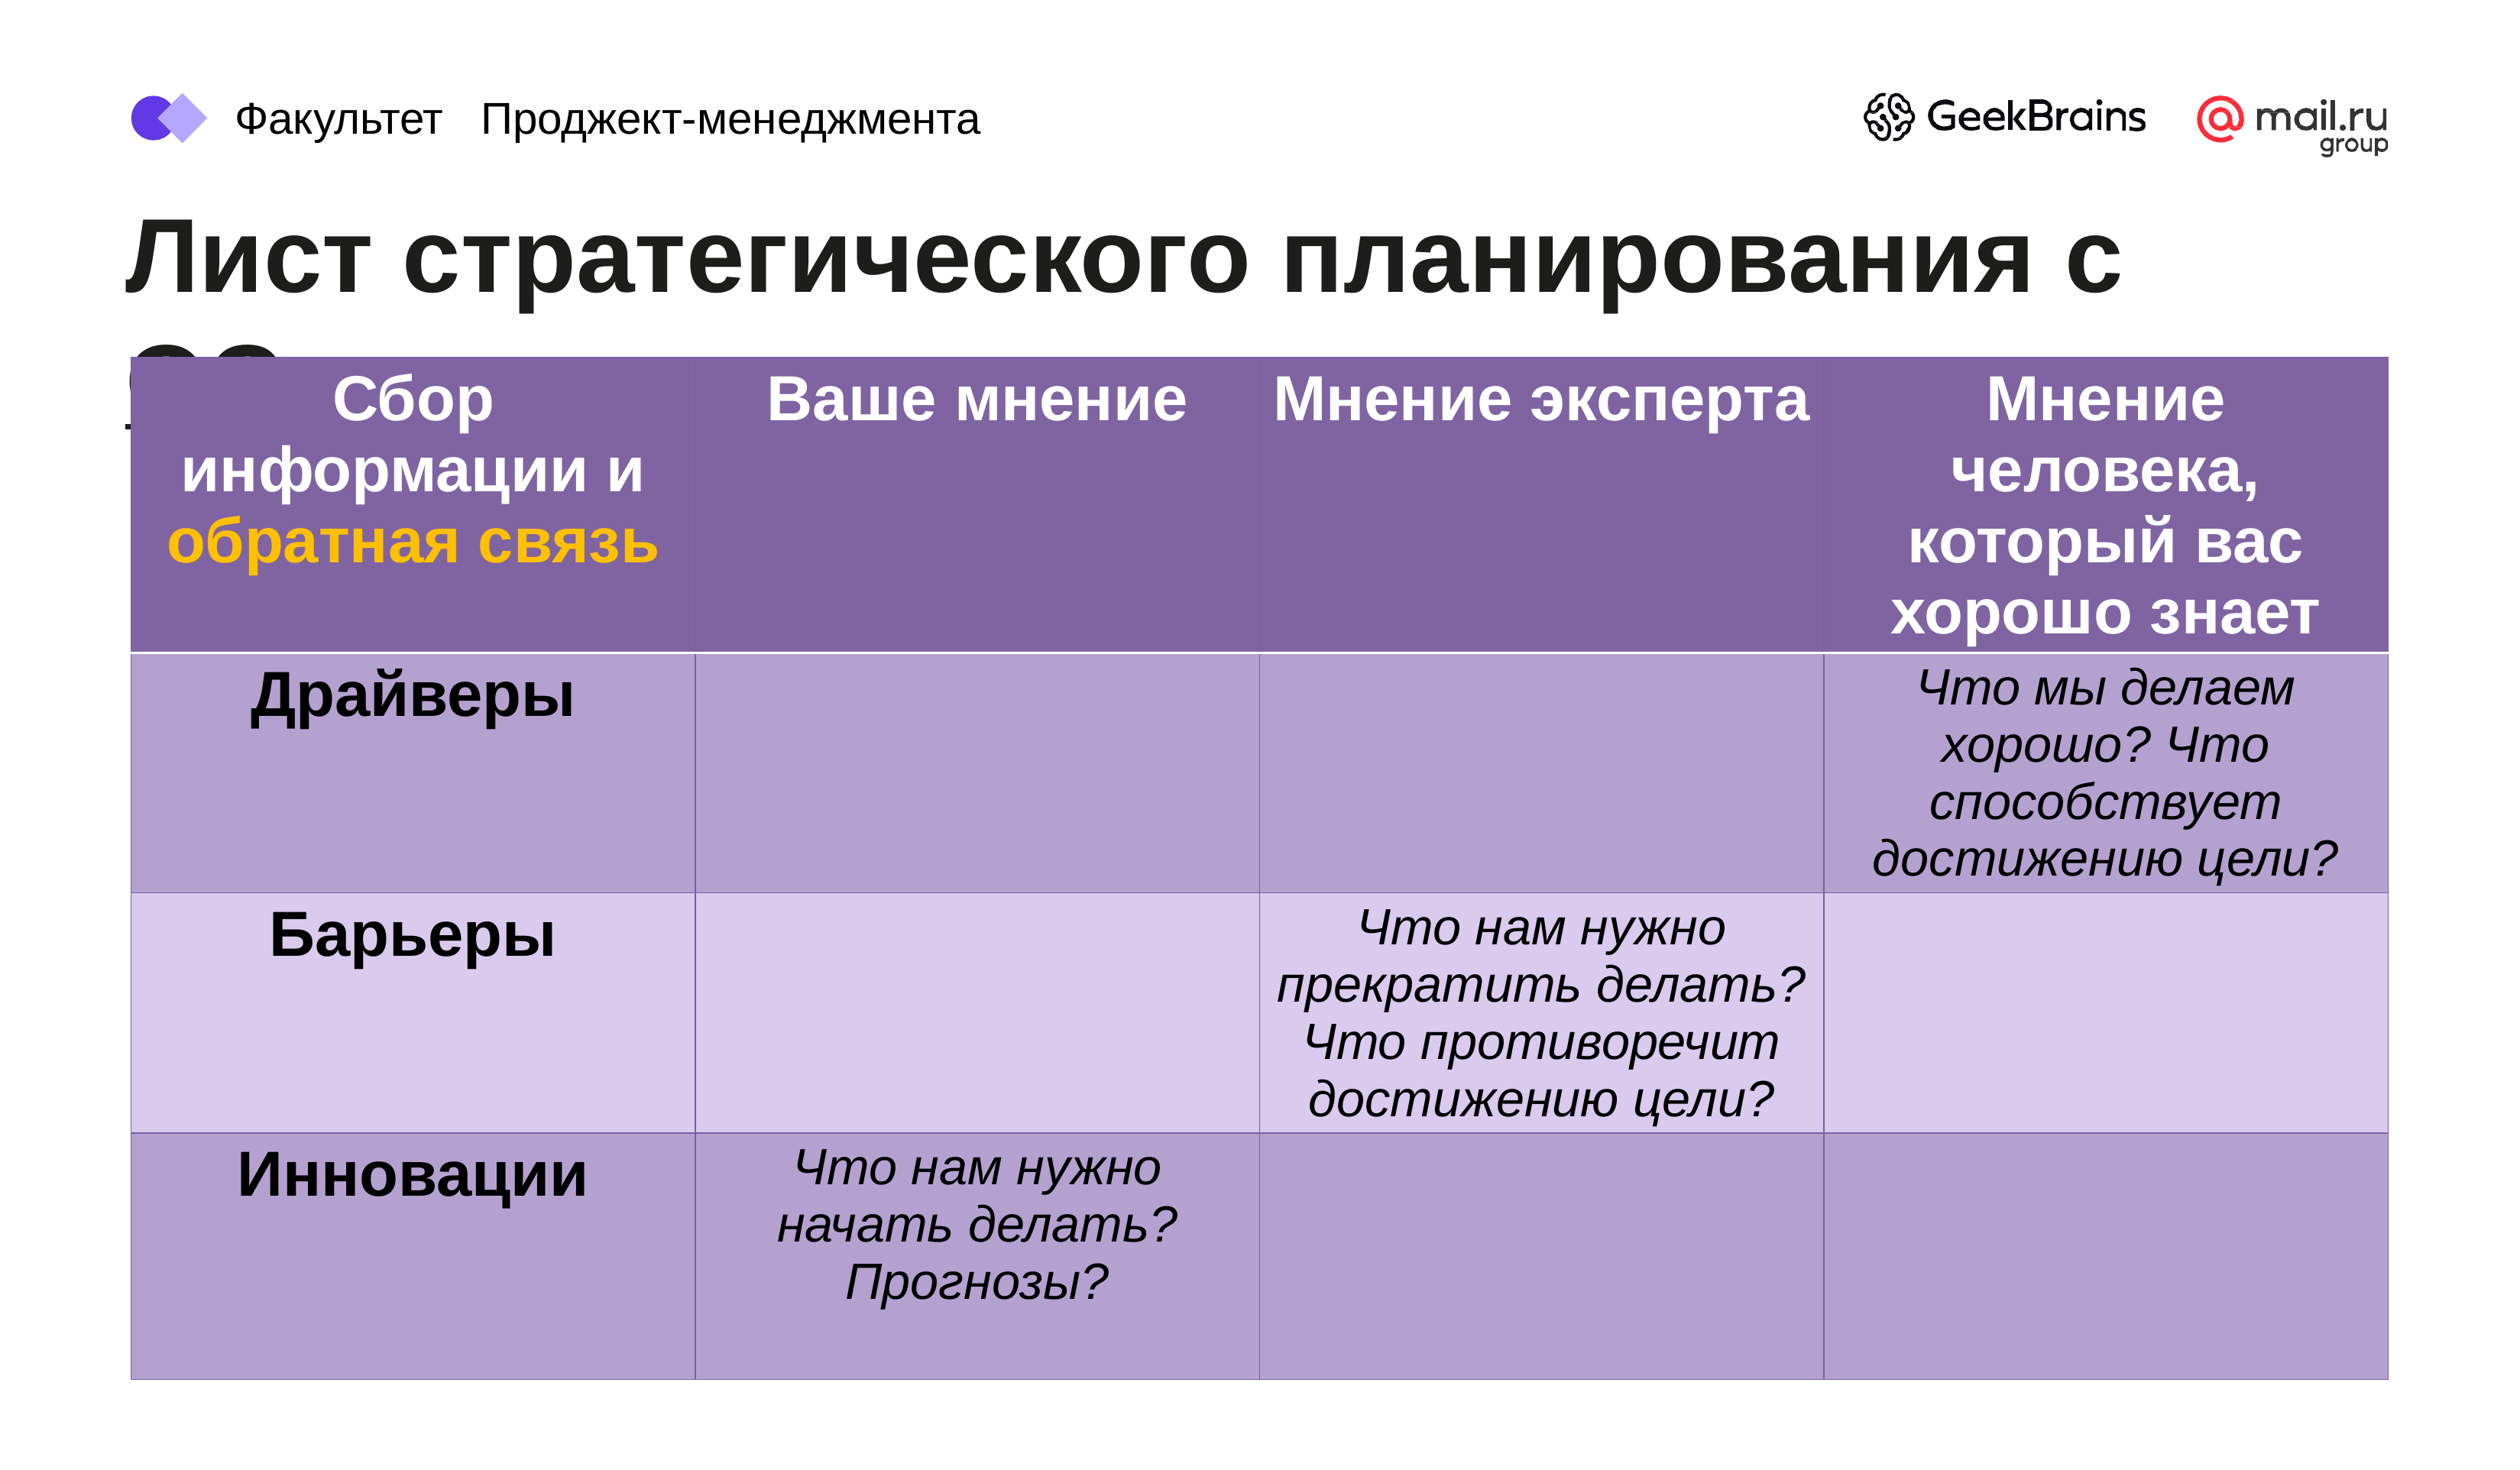

Факультет   Проджект-менеджмента

# Лист стратегического планирования с ОС
| Сбор информации и обратная связь | Ваше мнение | Мнение эксперта | Мнение человека, который вас хорошо знает |
| --- | --- | --- | --- |
| Драйверы |  |  | Что мы делаем хорошо? Что способствует достижению цели? |
| Барьеры |  | Что нам нужно прекратить делать? Что противоречит достижению цели? |  |
| Инновации | Что нам нужно начать делать? Прогнозы? |  |  |